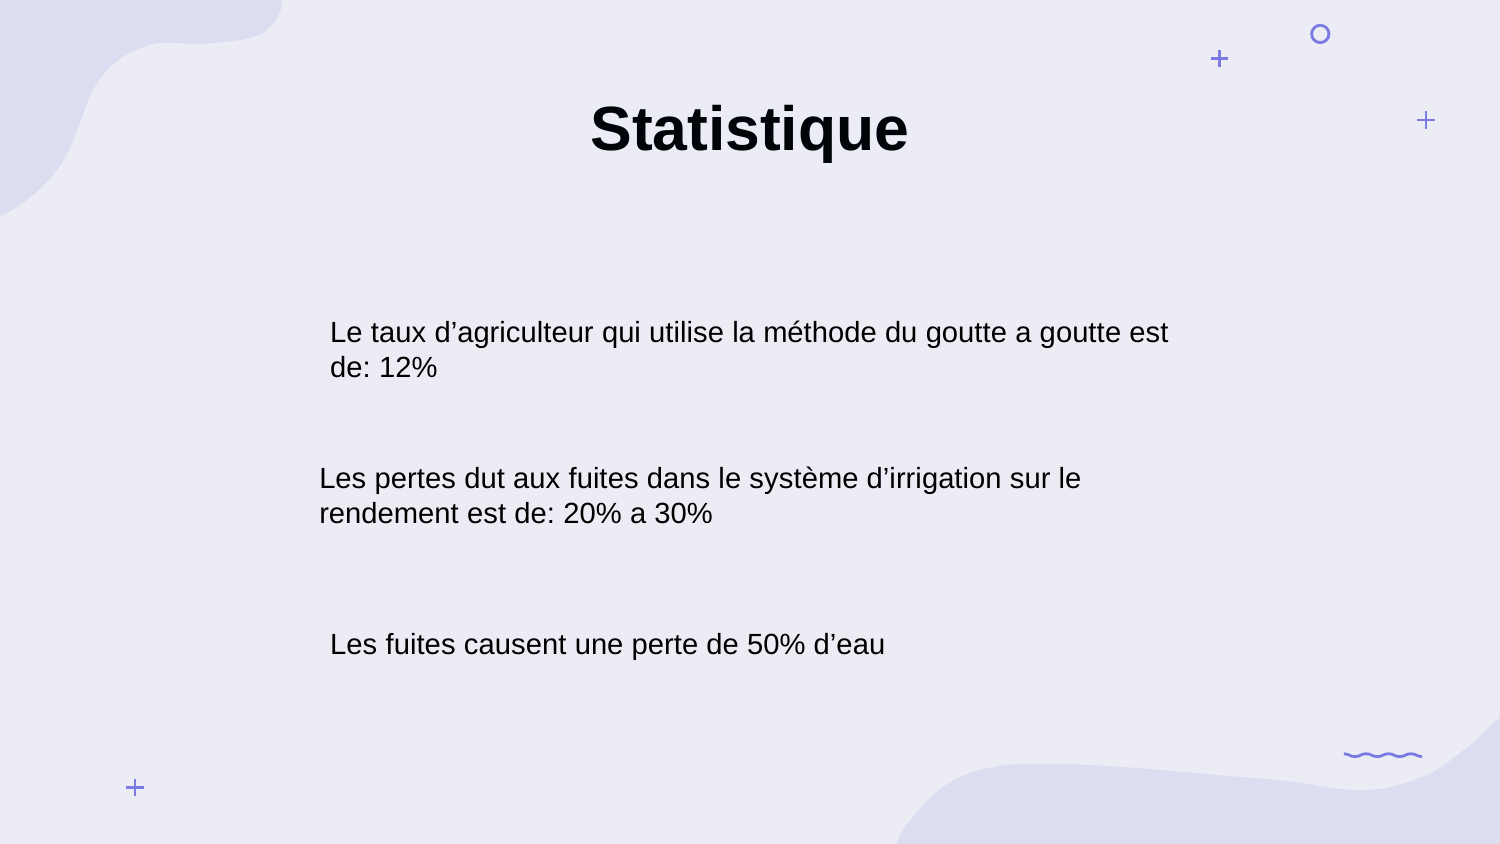

# Statistique
Le taux d’agriculteur qui utilise la méthode du goutte a goutte est de: 12%
Les pertes dut aux fuites dans le système d’irrigation sur le rendement est de: 20% a 30%
Les fuites causent une perte de 50% d’eau